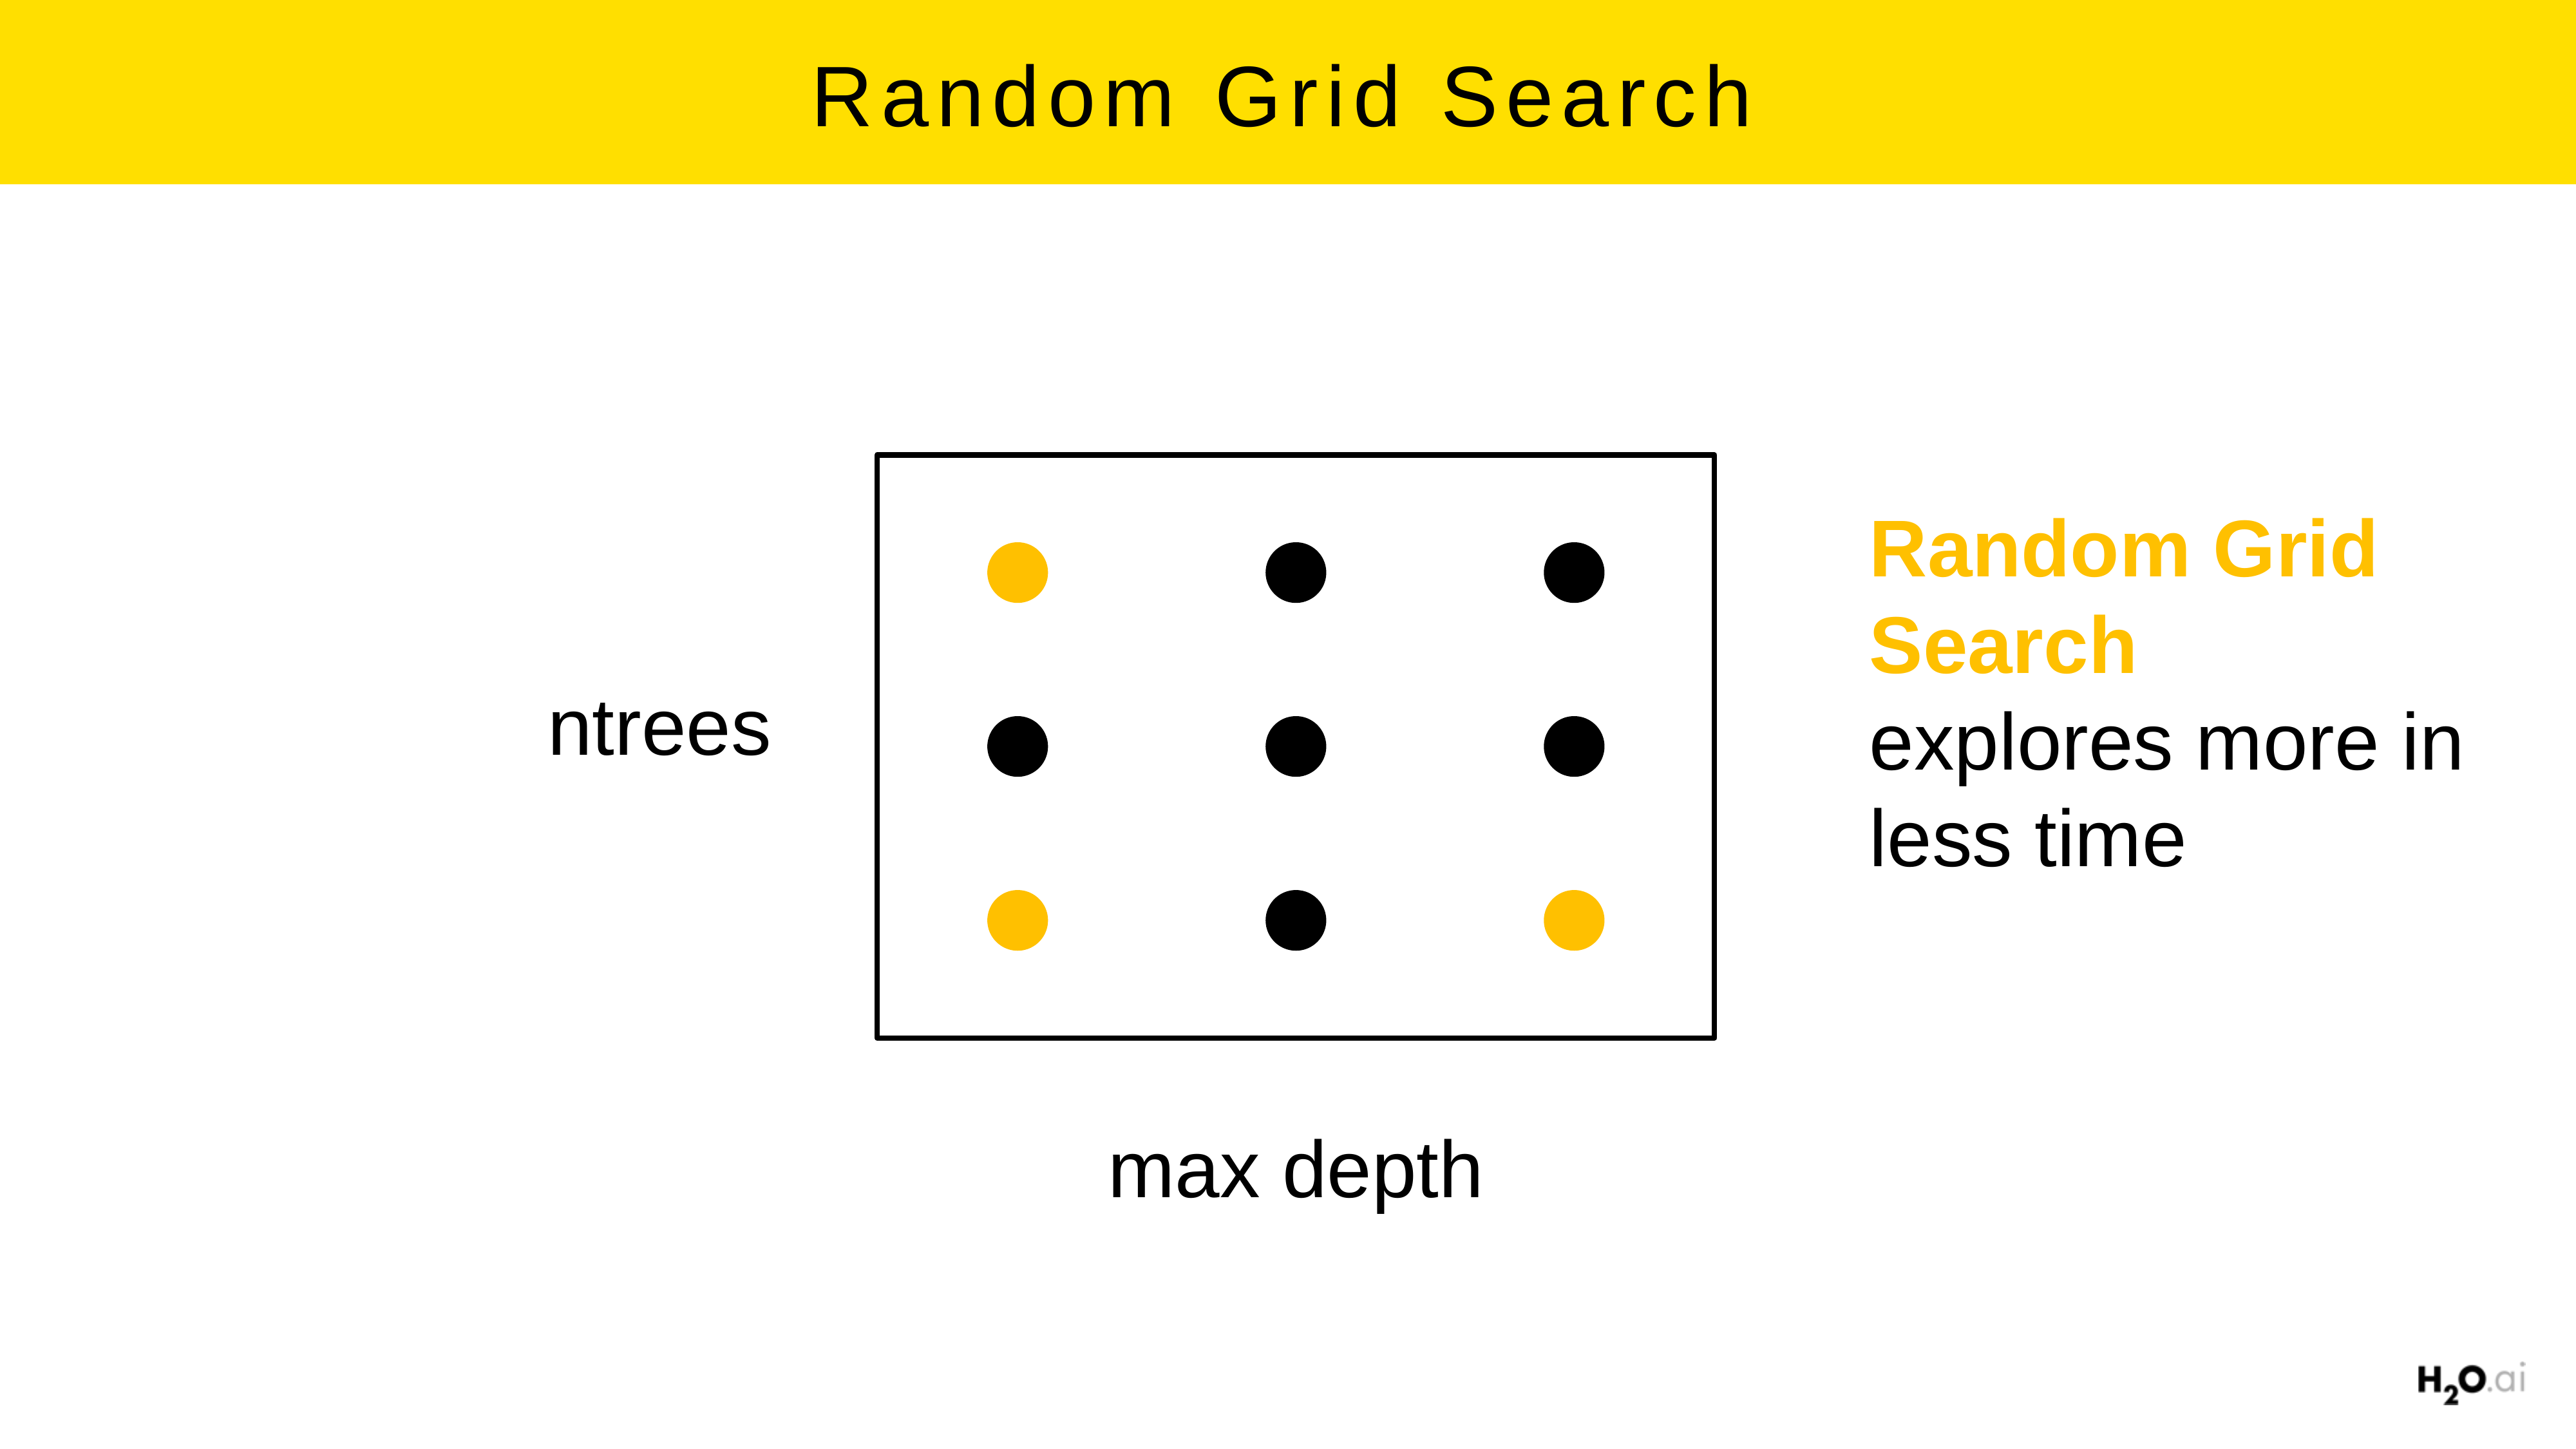

# Random Grid Search

Random Grid Search
explores more in less time
ntrees
max depth